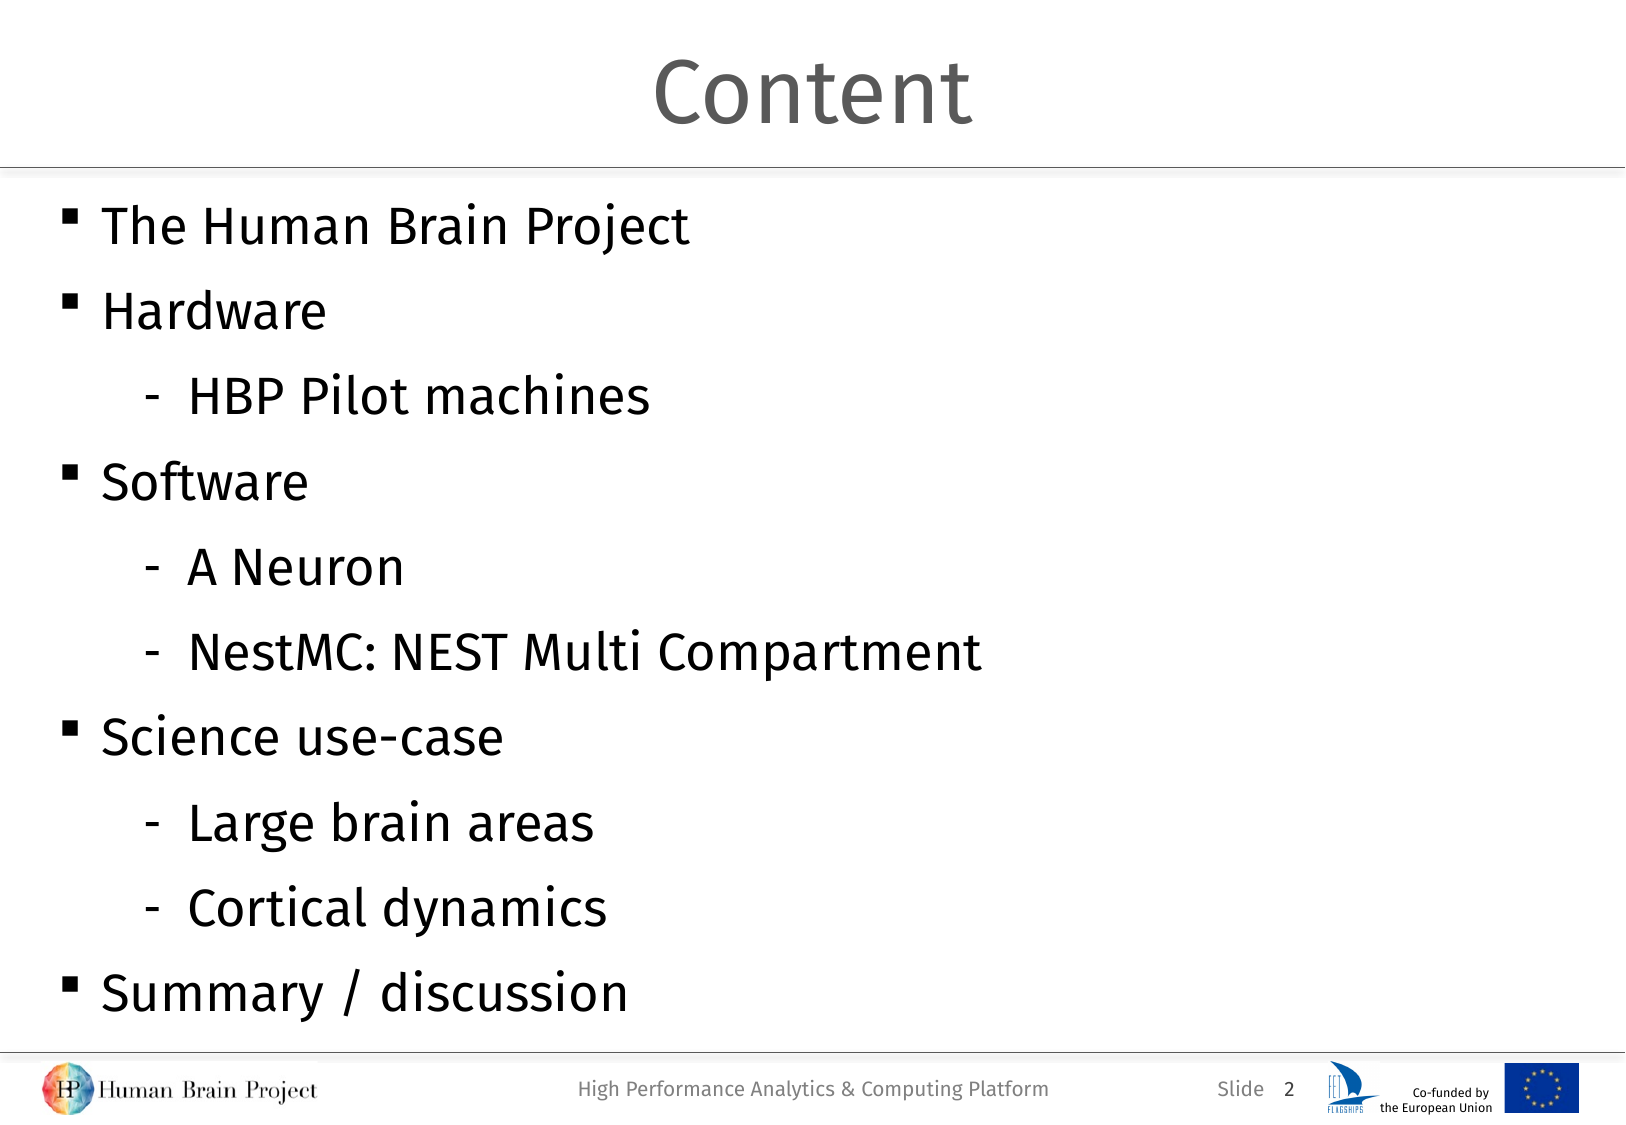

# Content
The Human Brain Project
Hardware
HBP Pilot machines
Software
A Neuron
NestMC: NEST Multi Compartment
Science use-case
Large brain areas
Cortical dynamics
Summary / discussion

2